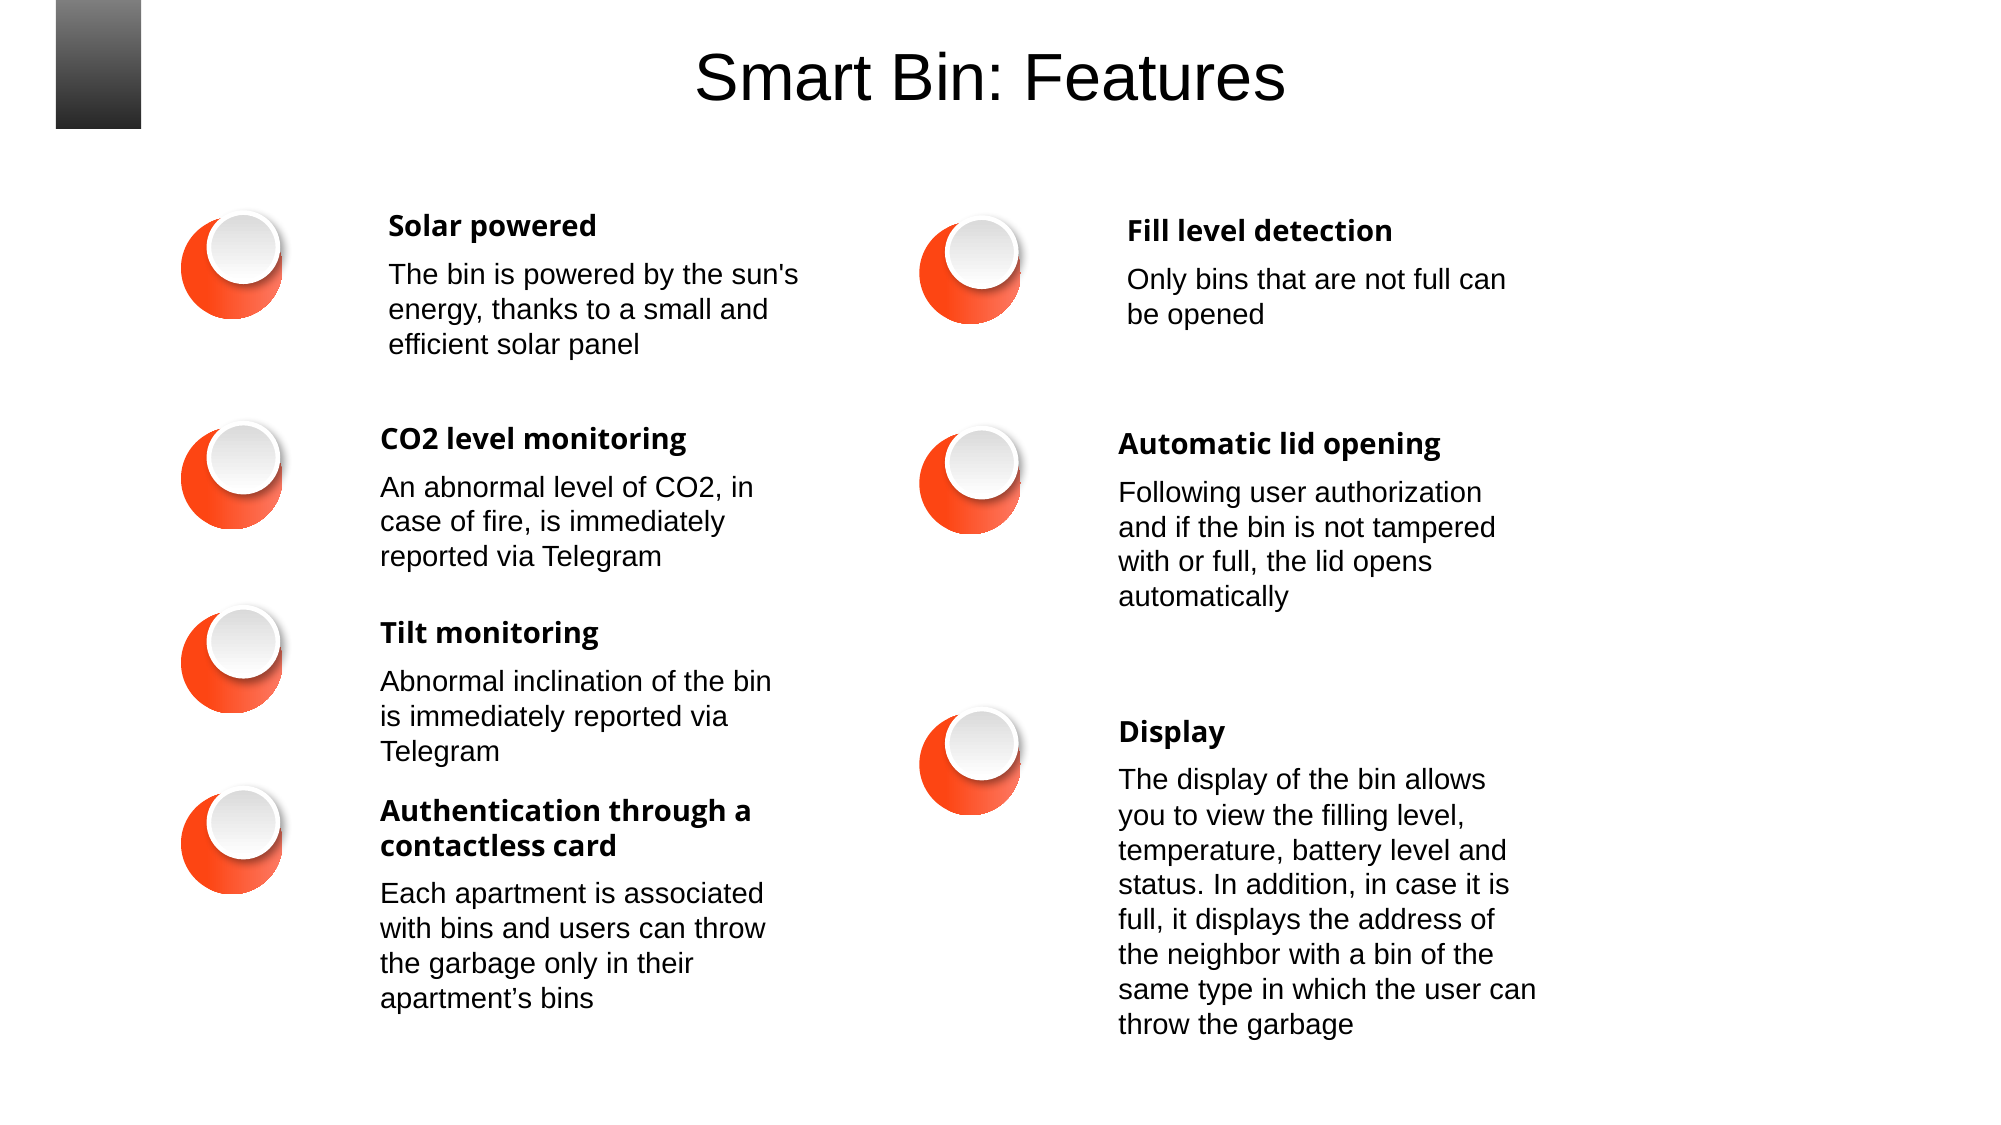

Smart Bin: Features
Solar powered
The bin is powered by the sun's energy, thanks to a small and efficient solar panel
CO2 level monitoring
An abnormal level of CO2, in case of fire, is immediately reported via Telegram
Tilt monitoring
Abnormal inclination of the bin is immediately reported via Telegram

Fill level detection
Only bins that are not full can be opened
Automatic lid opening
Following user authorization and if the bin is not tampered with or full, the lid opens automatically

Display
The display of the bin allows you to view the filling level, temperature, battery level and status. In addition, in case it is full, it displays the address of the neighbor with a bin of the same type in which the user can throw the garbage

Authentication through a contactless card
Each apartment is associated with bins and users can throw the garbage only in their apartment’s bins